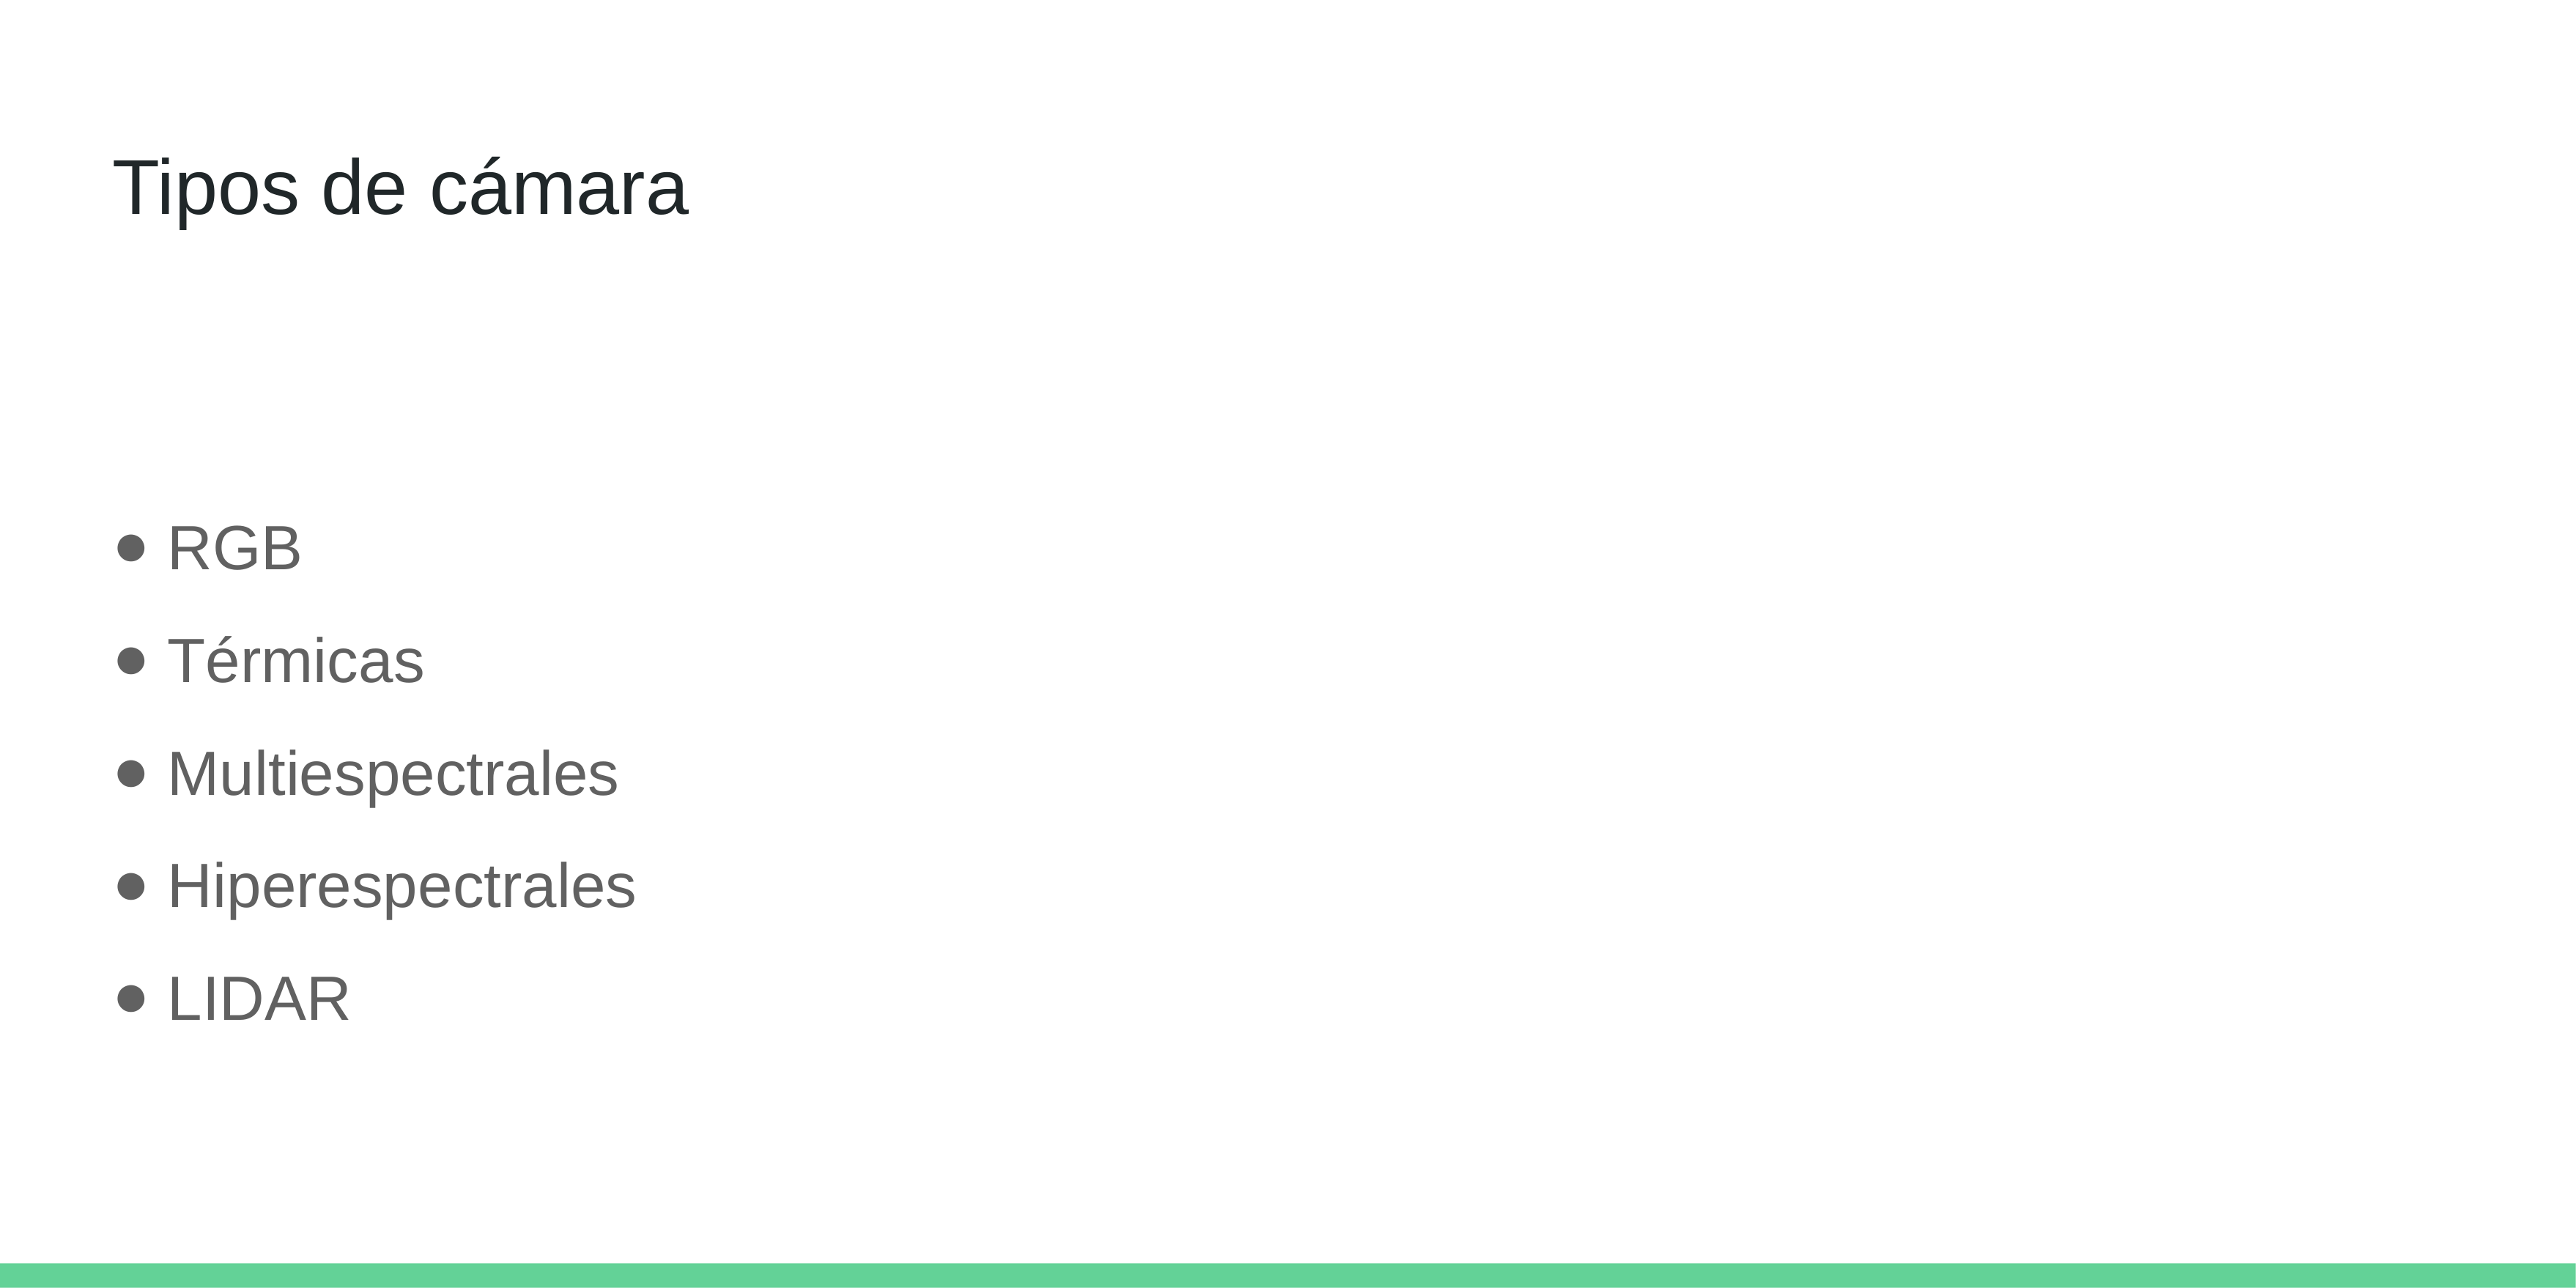

# Tipos de cámara
RGB
Térmicas
Multiespectrales
Hiperespectrales
LIDAR